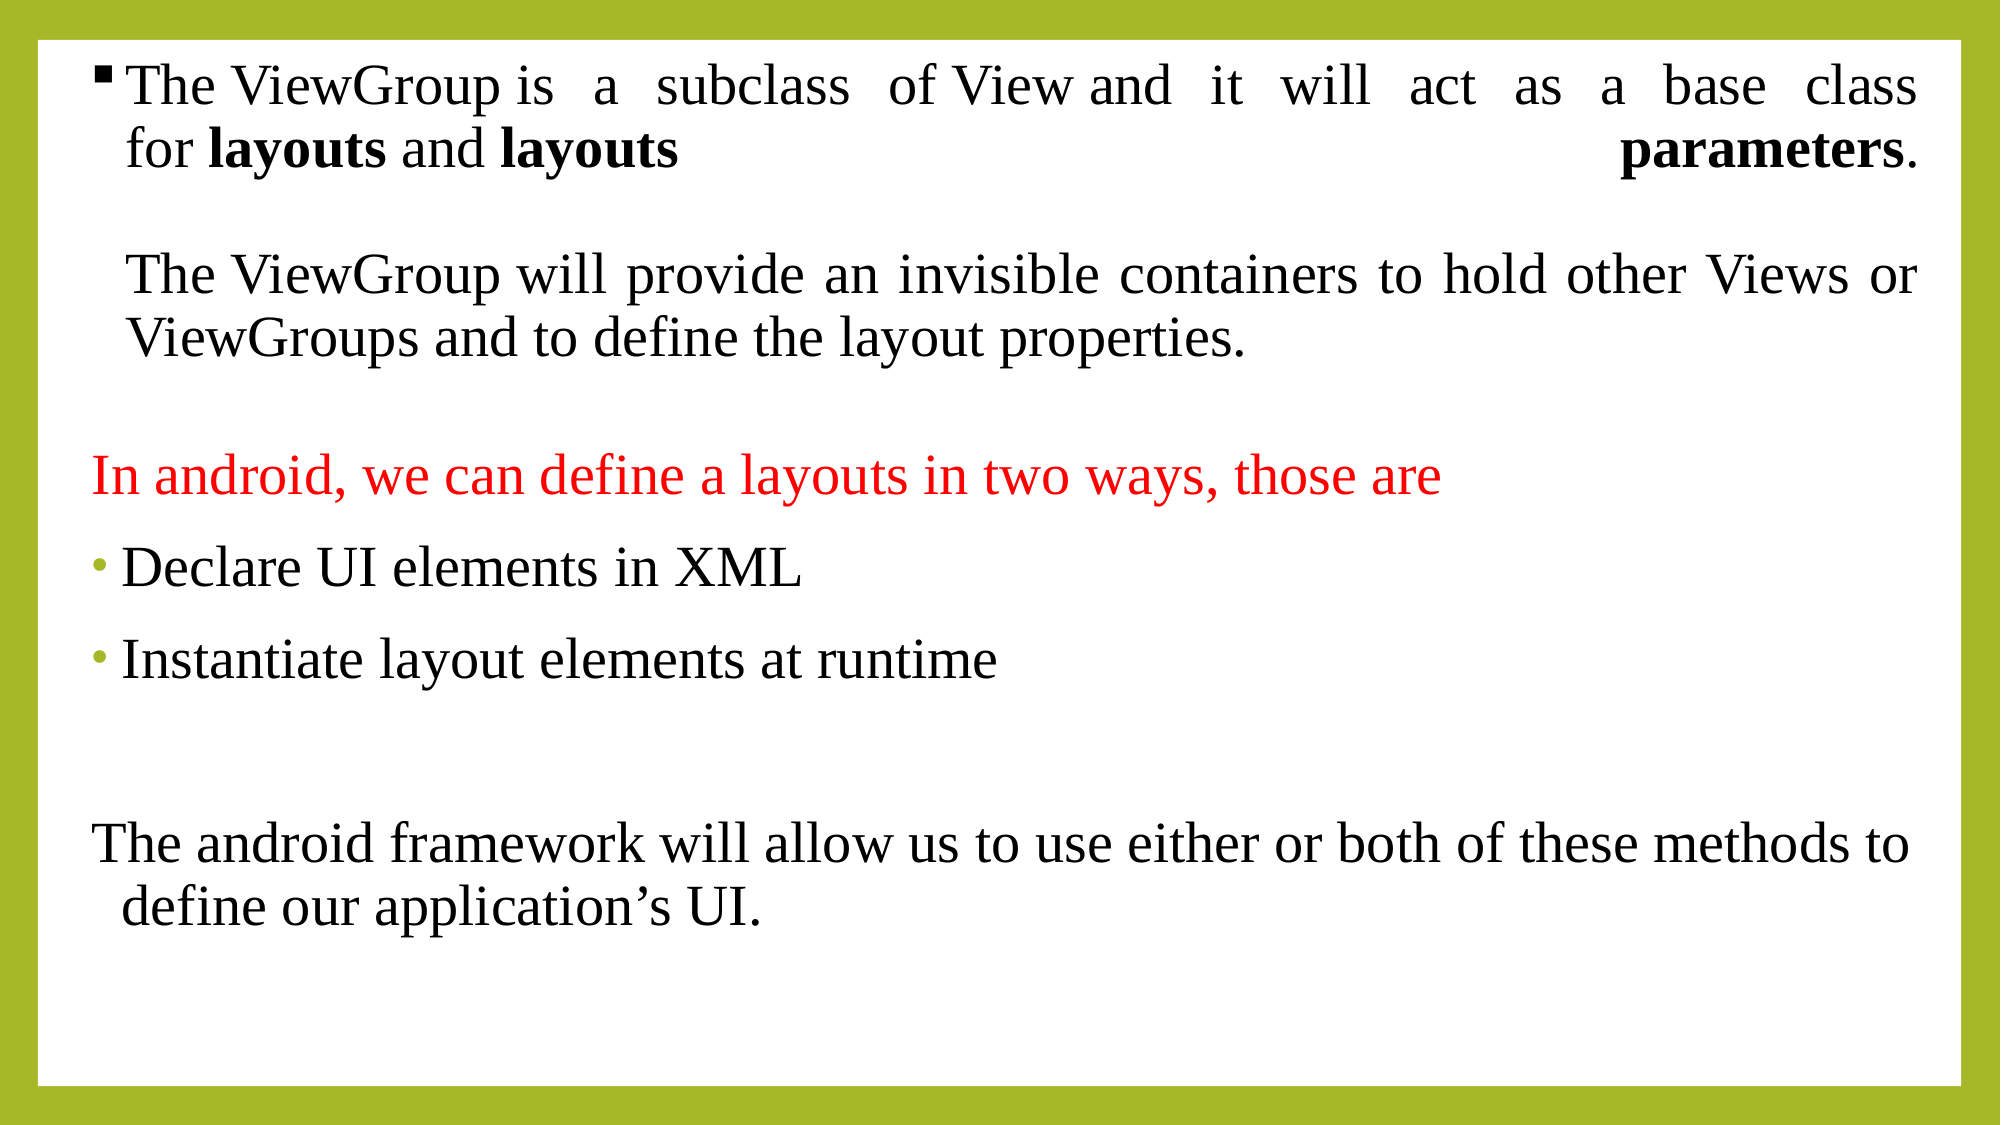

# The ViewGroup is a subclass of View and it will act as a base class for layouts and layouts parameters. The ViewGroup will provide an invisible containers to hold other Views or ViewGroups and to define the layout properties.
In android, we can define a layouts in two ways, those are
Declare UI elements in XML
Instantiate layout elements at runtime

The android framework will allow us to use either or both of these methods to define our application’s UI.